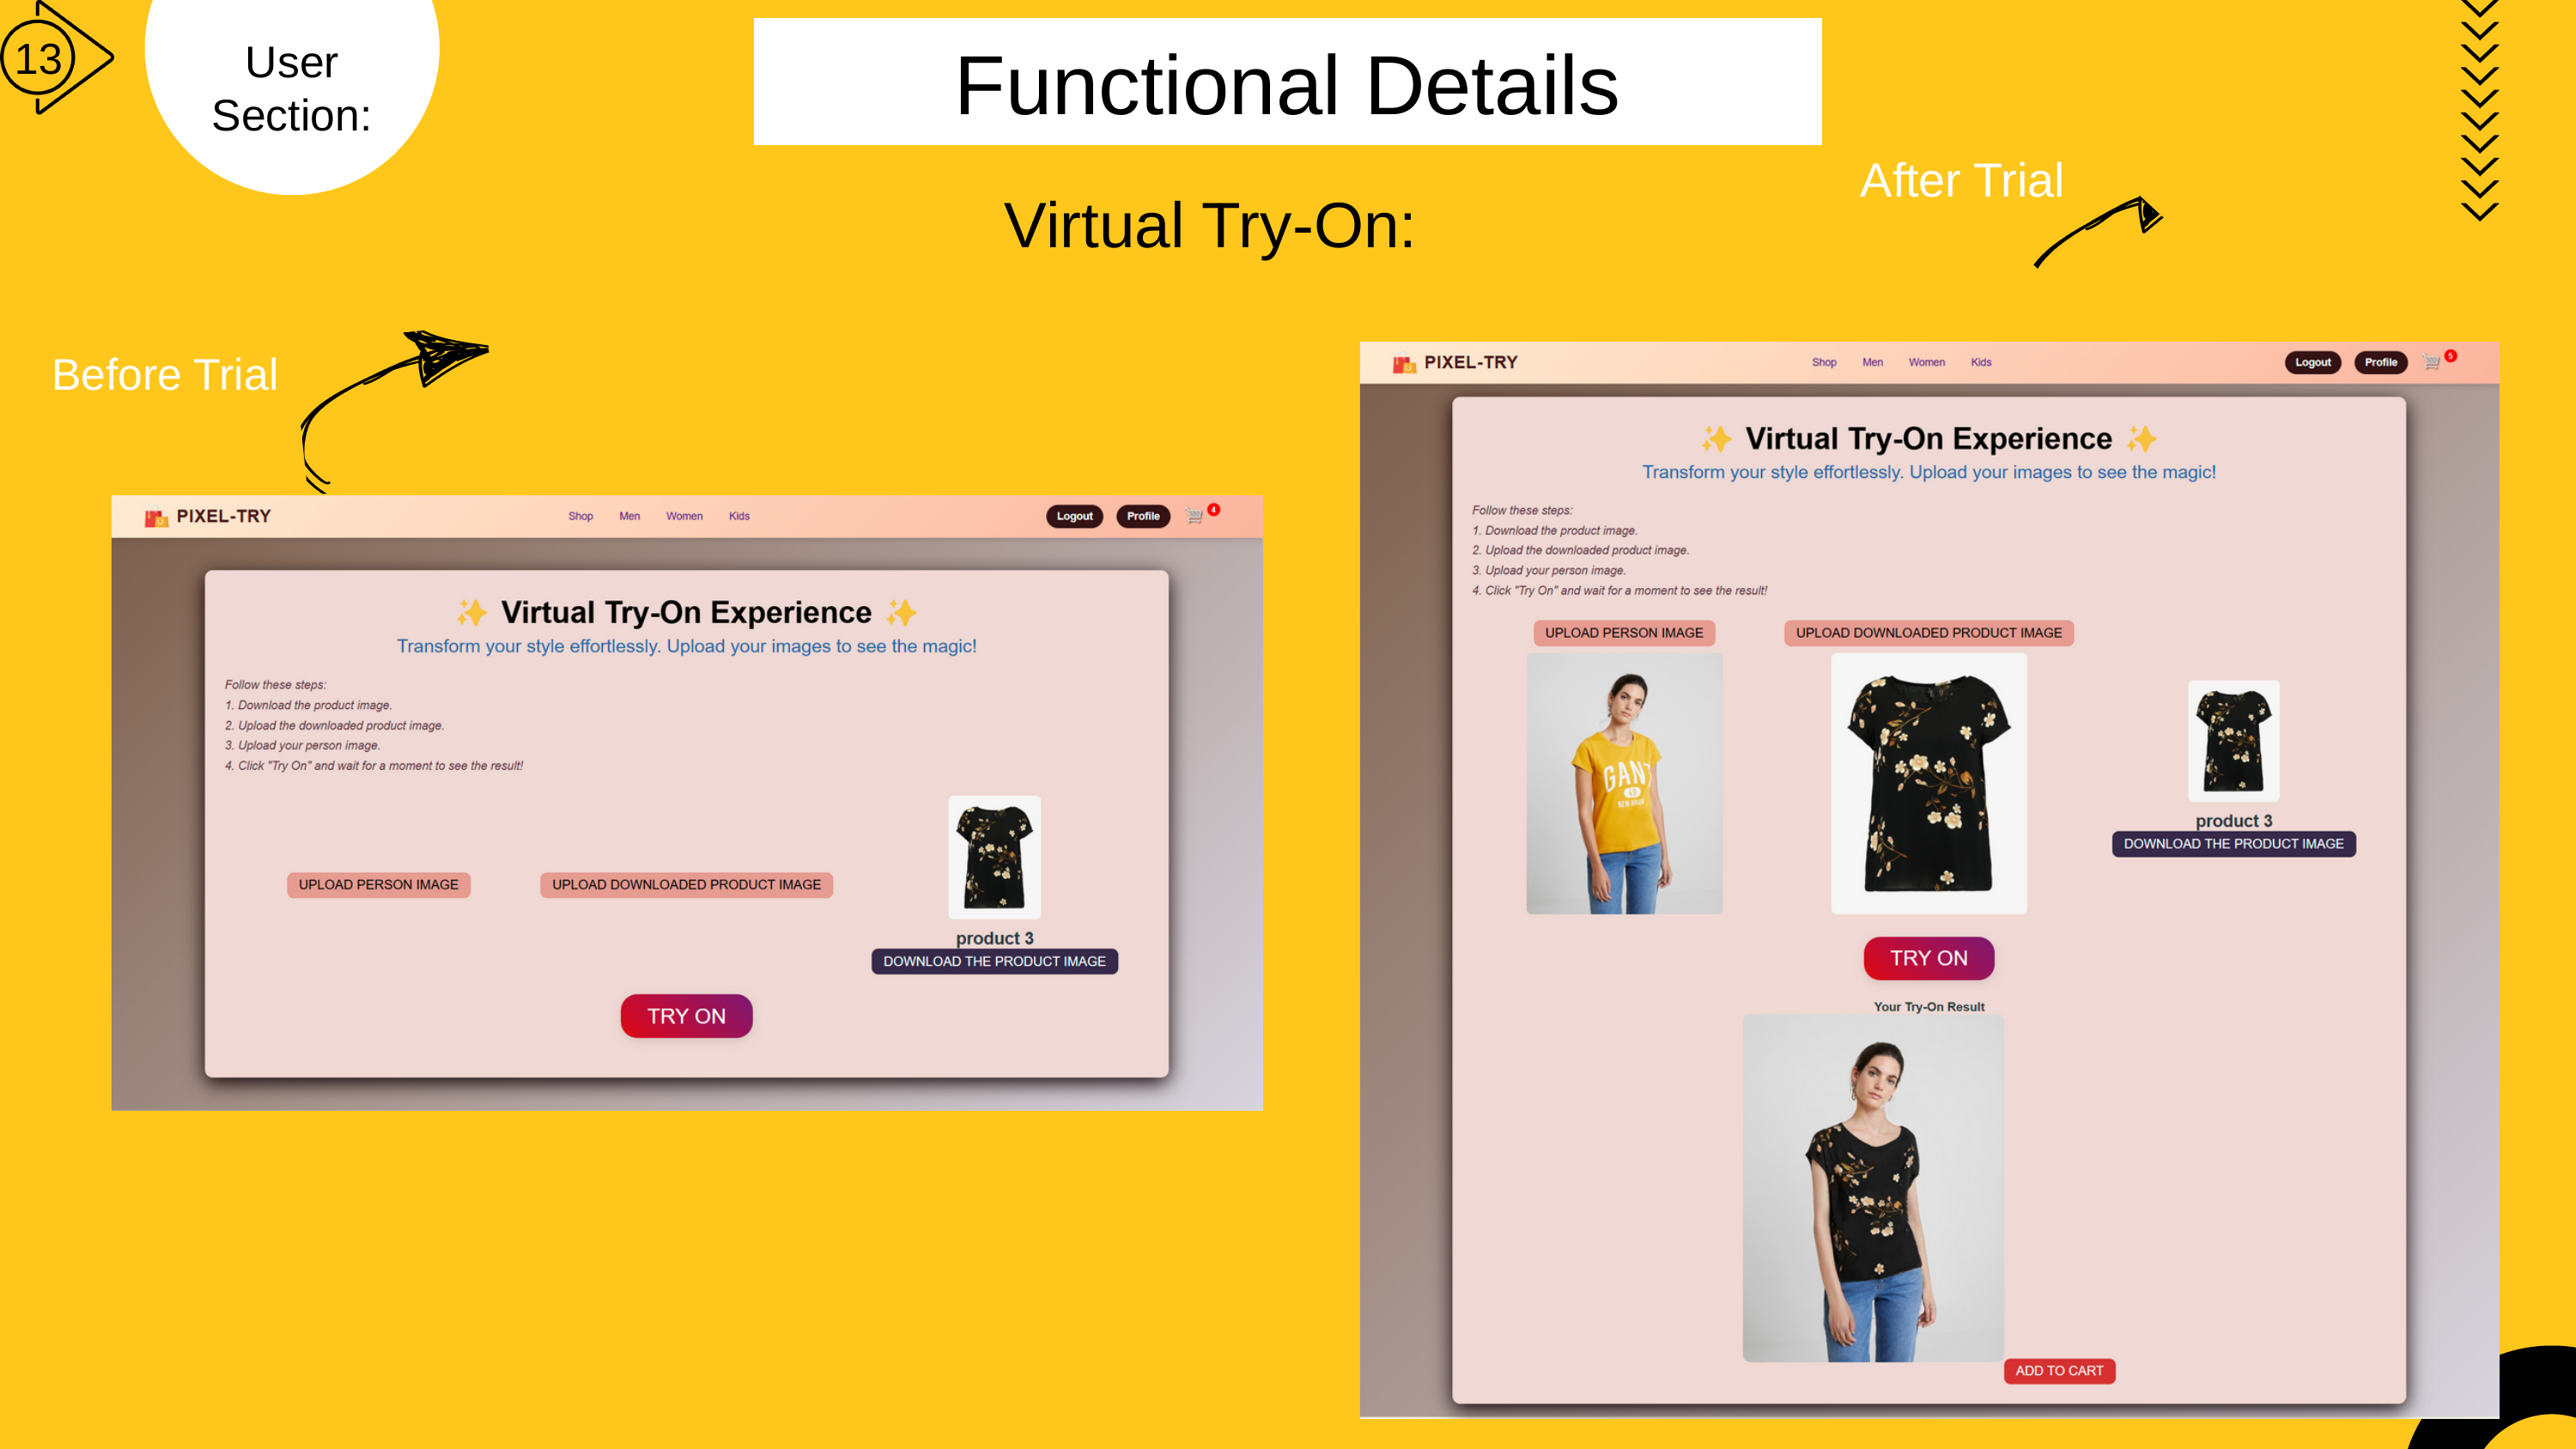

13

Functional Details
User Section:
After Trial

Virtual Try-On:

Before Trial